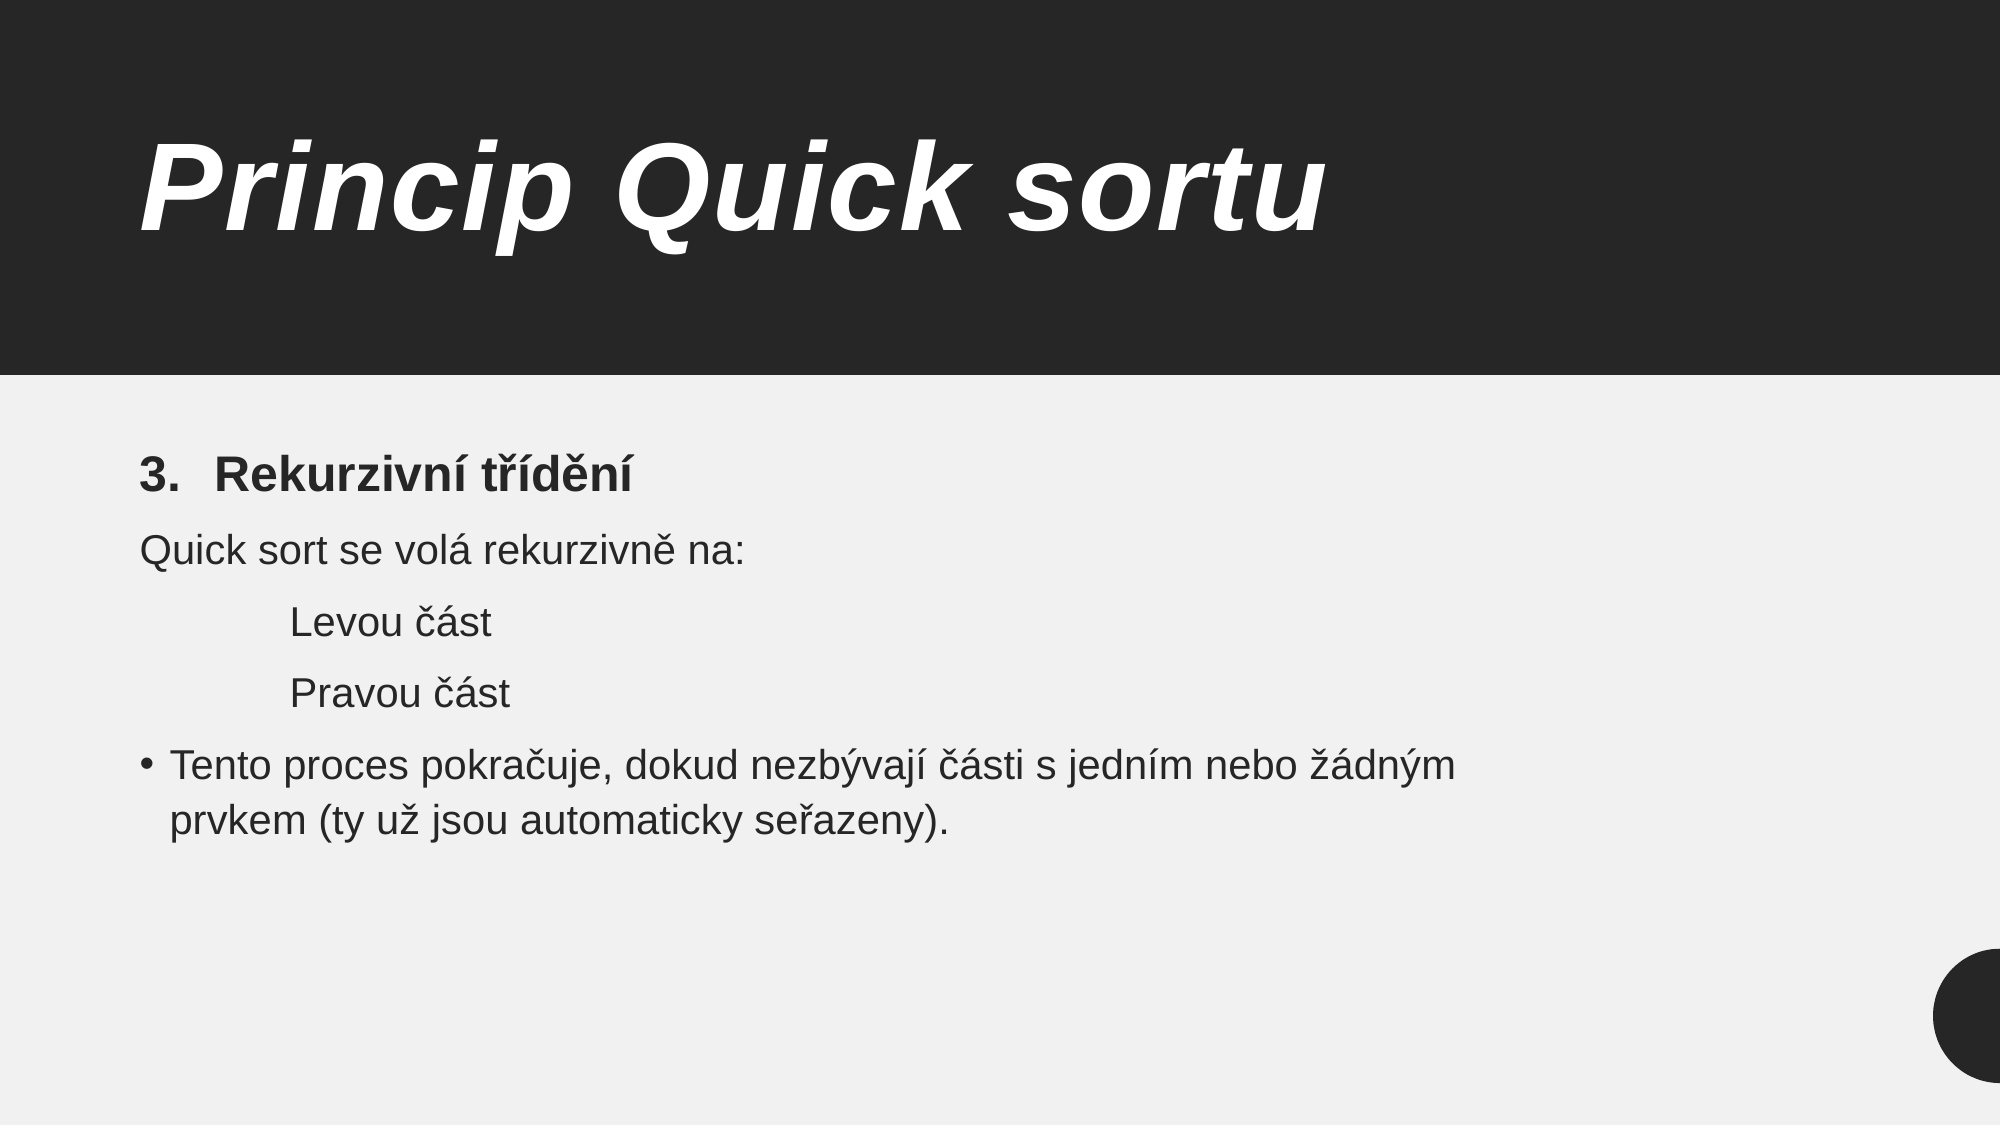

# Princip Quick sortu
Rekurzivní třídění
Quick sort se volá rekurzivně na:
	Levou část
	Pravou část
Tento proces pokračuje, dokud nezbývají části s jedním nebo žádným prvkem (ty už jsou automaticky seřazeny).